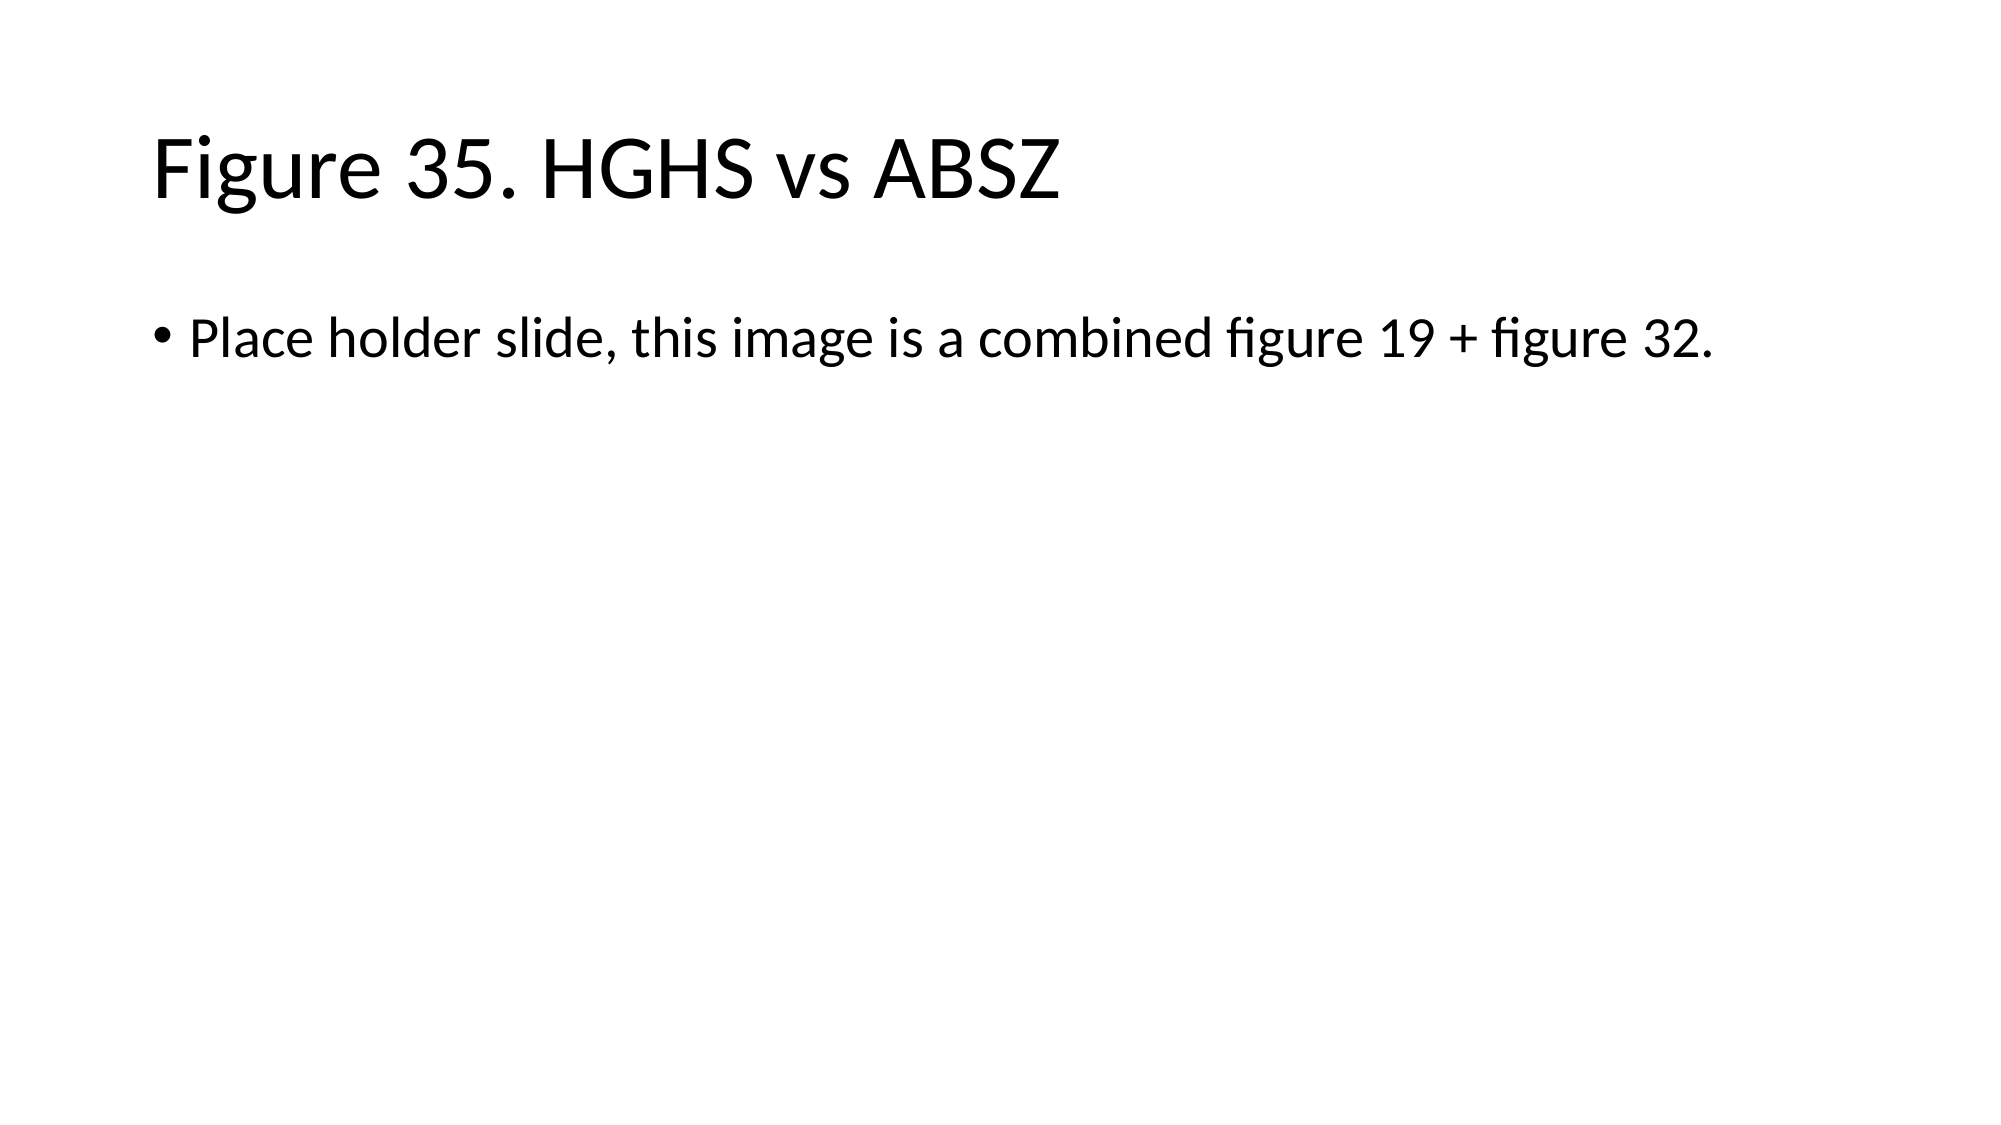

# Figure 35. HGHS vs ABSZ
Place holder slide, this image is a combined figure 19 + figure 32.